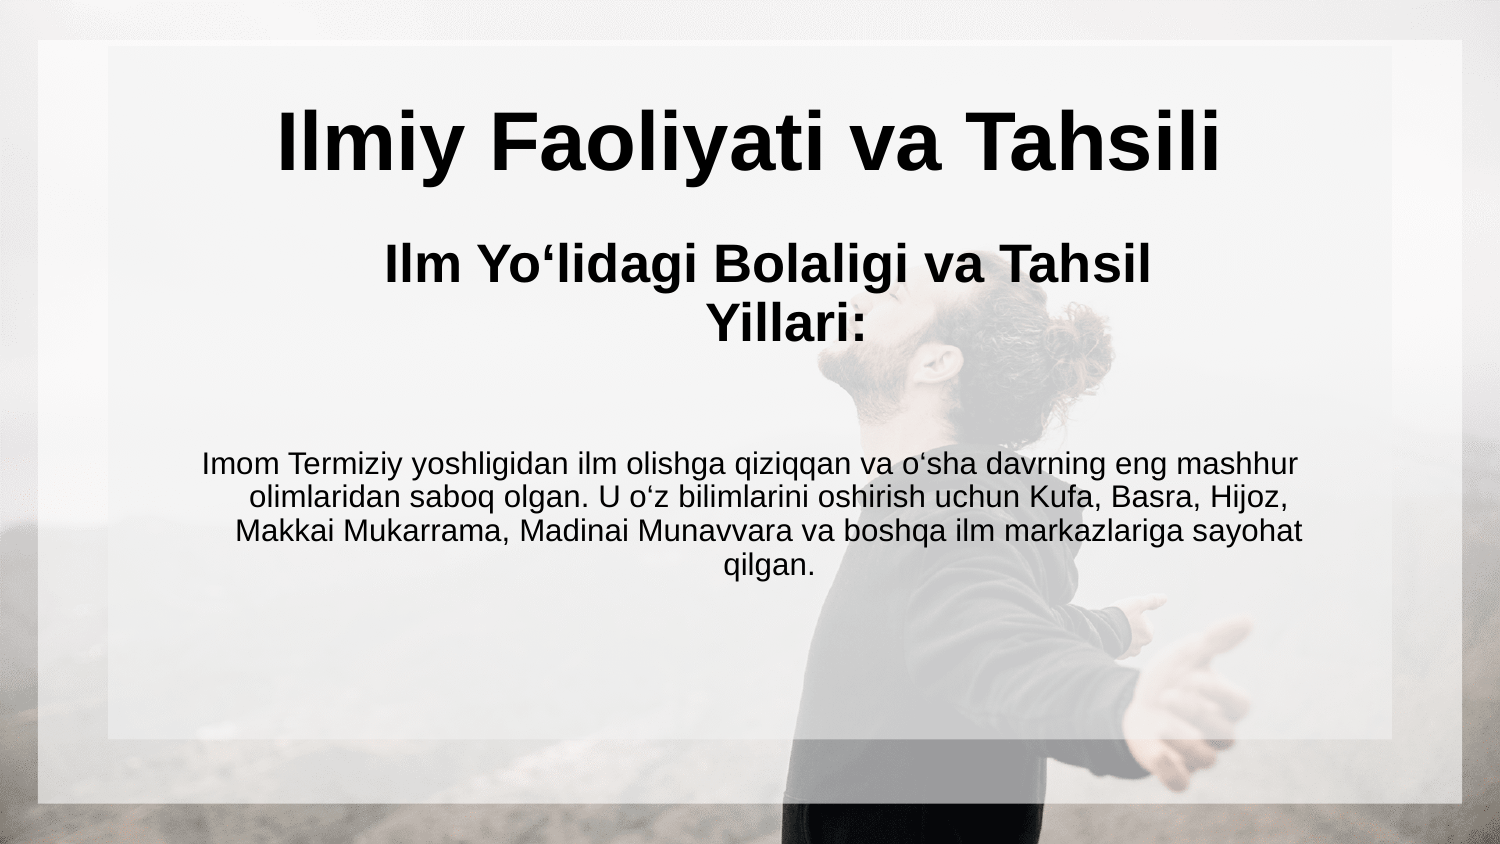

# Ilmiy Faoliyati va Tahsili
Ilm Yo‘lidagi Bolaligi va Tahsil Yillari:
Imom Termiziy yoshligidan ilm olishga qiziqqan va o‘sha davrning eng mashhur olimlaridan saboq olgan. U o‘z bilimlarini oshirish uchun Kufa, Basra, Hijoz, Makkai Mukarrama, Madinai Munavvara va boshqa ilm markazlariga sayohat qilgan.